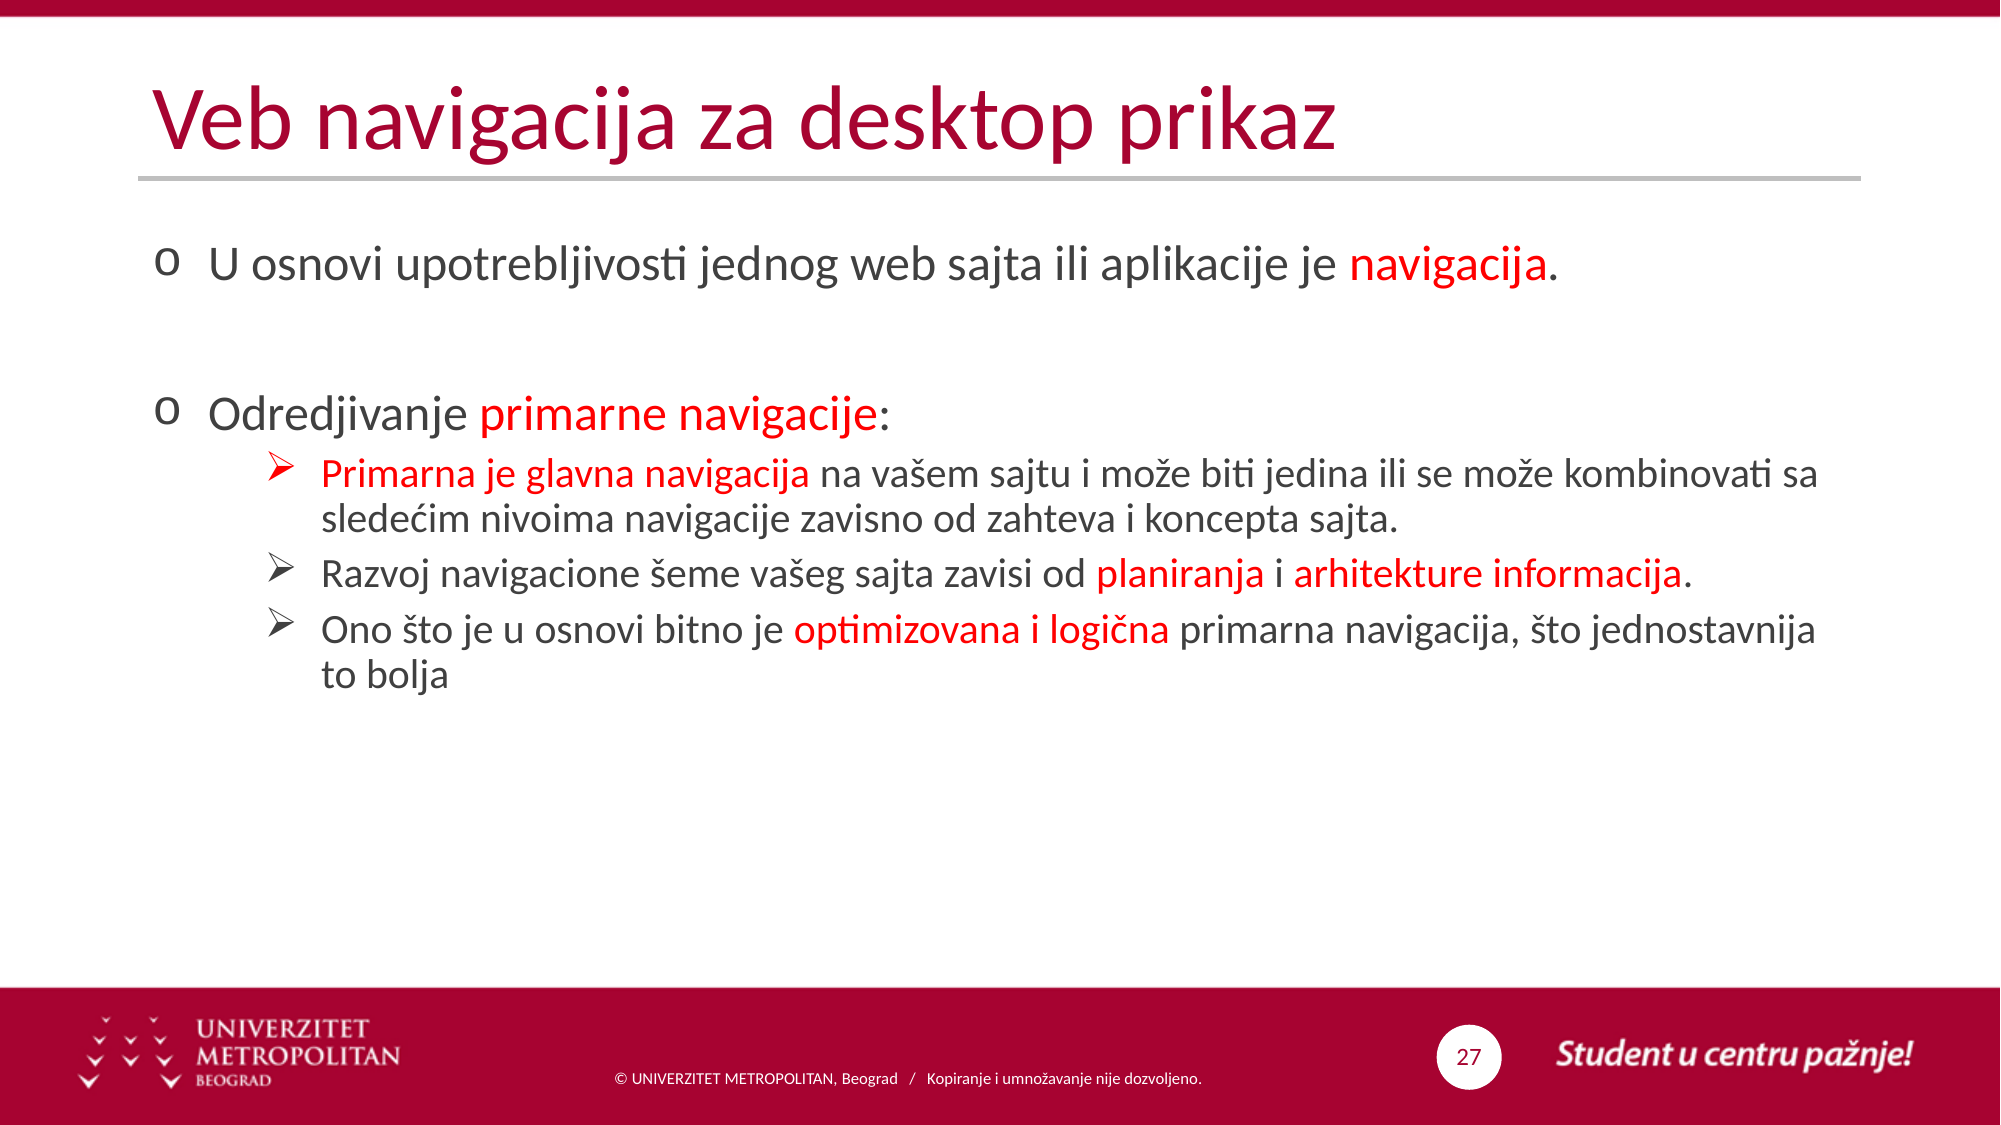

# Veb navigacija za desktop prikaz
U osnovi upotrebljivosti jednog web sajta ili aplikacije je navigacija.

Odredjivanje primarne navigacije:
Primarna je glavna navigacija na vašem sajtu i može biti jedina ili se može kombinovati sa sledećim nivoima navigacije zavisno od zahteva i koncepta sajta.
Razvoj navigacione šeme vašeg sajta zavisi od planiranja i arhitekture informacija.
Ono što je u osnovi bitno je optimizovana i logična primarna navigacija, što jednostavnija to bolja